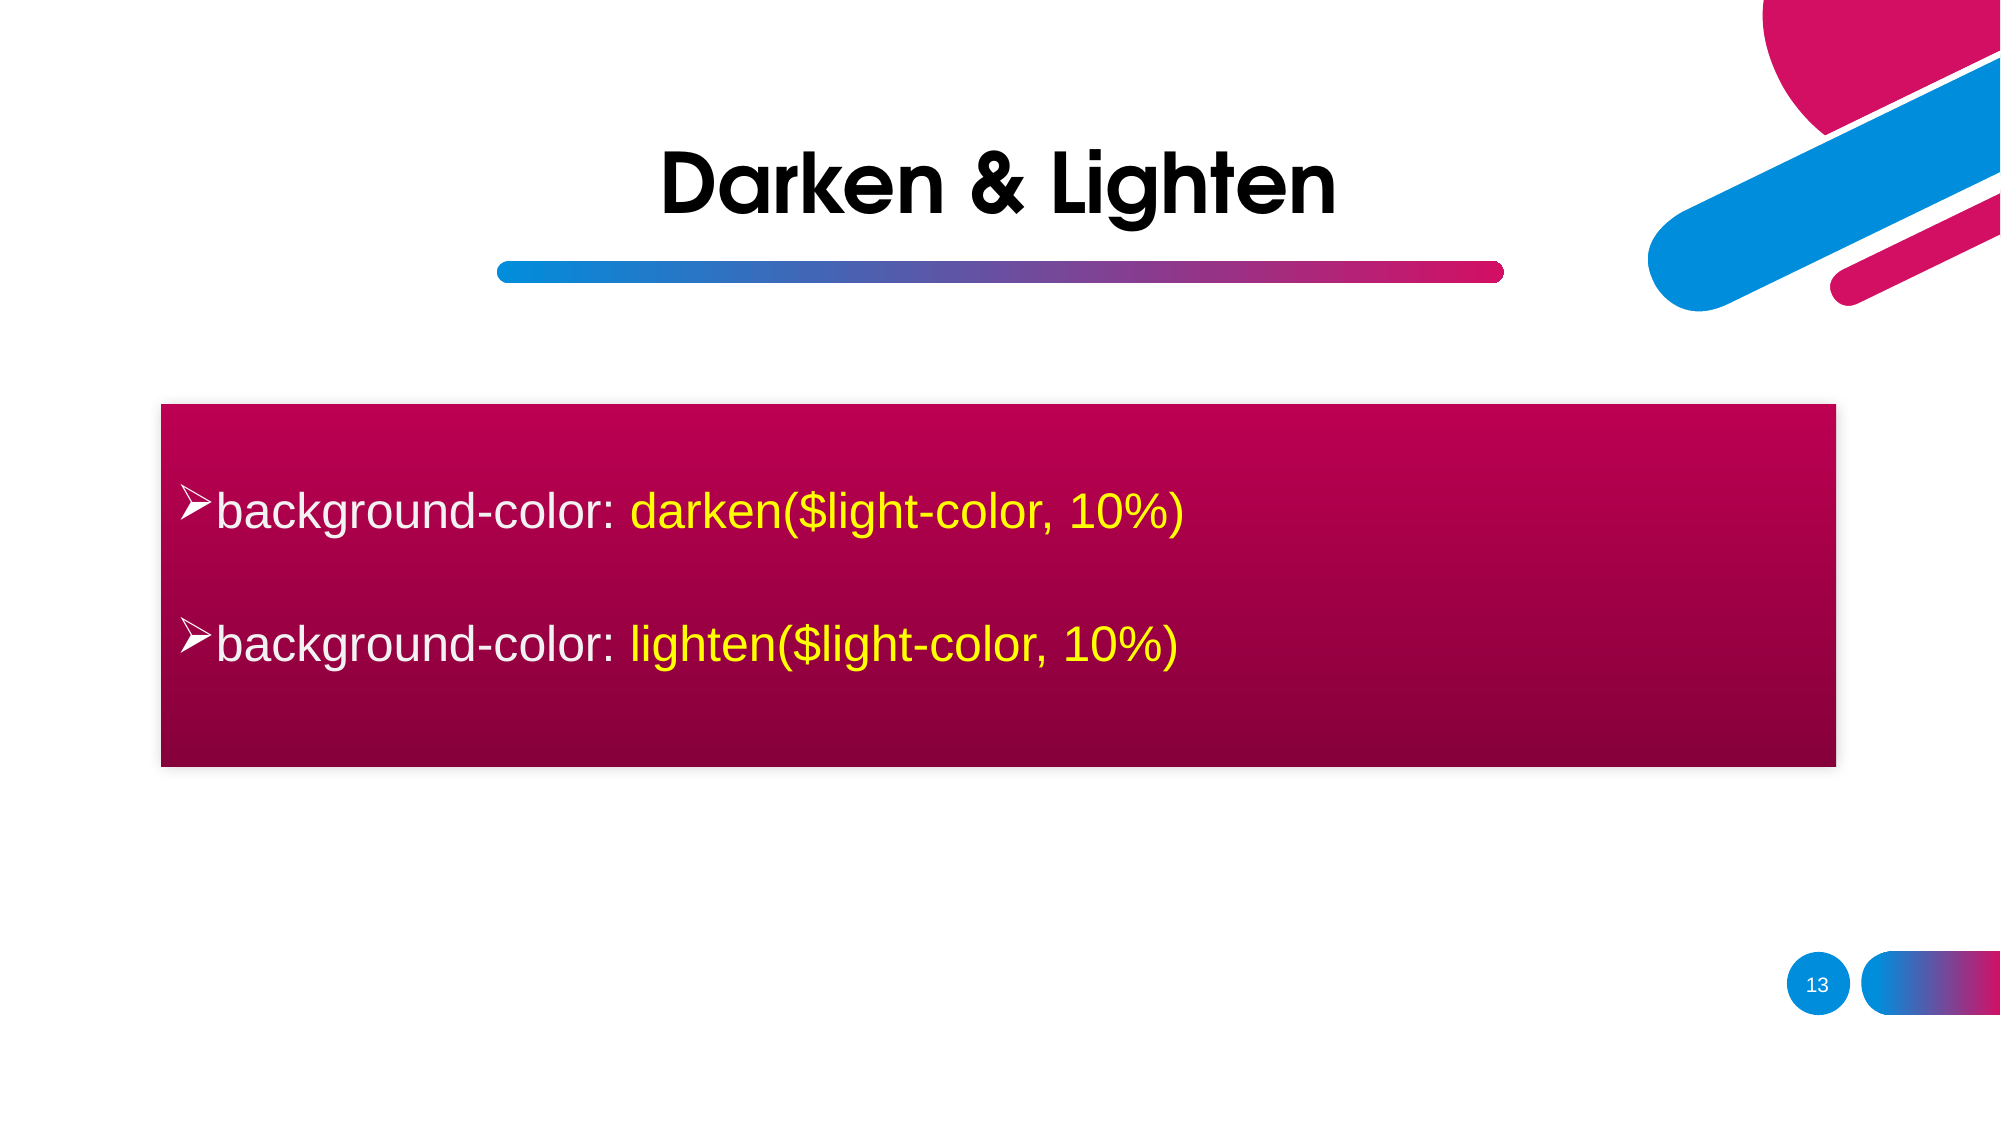

# Darken & Lighten

background-color: darken($light-color, 10%)

background-color: lighten($light-color, 10%)

13